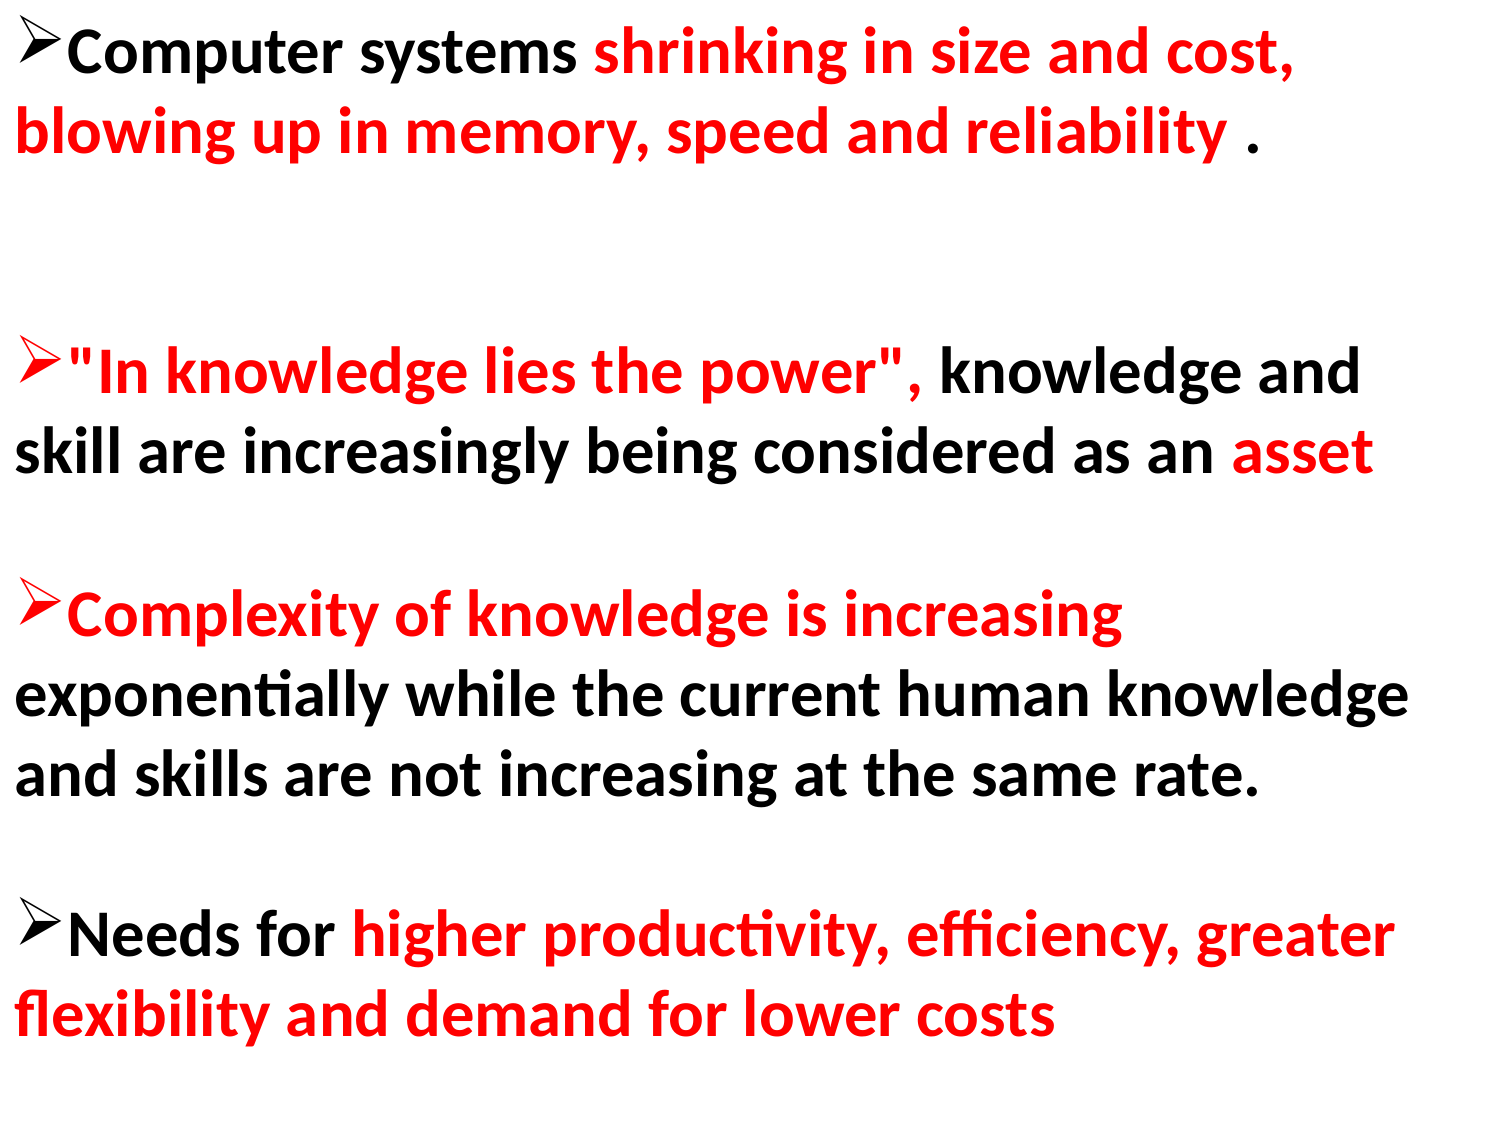

Computer systems shrinking in size and cost, blowing up in memory, speed and reliability .

"In knowledge lies the power", knowledge and skill are increasingly being considered as an asset
Complexity of knowledge is increasing exponentially while the current human knowledge and skills are not increasing at the same rate.

Needs for higher productivity, efficiency, greater flexibility and demand for lower costs